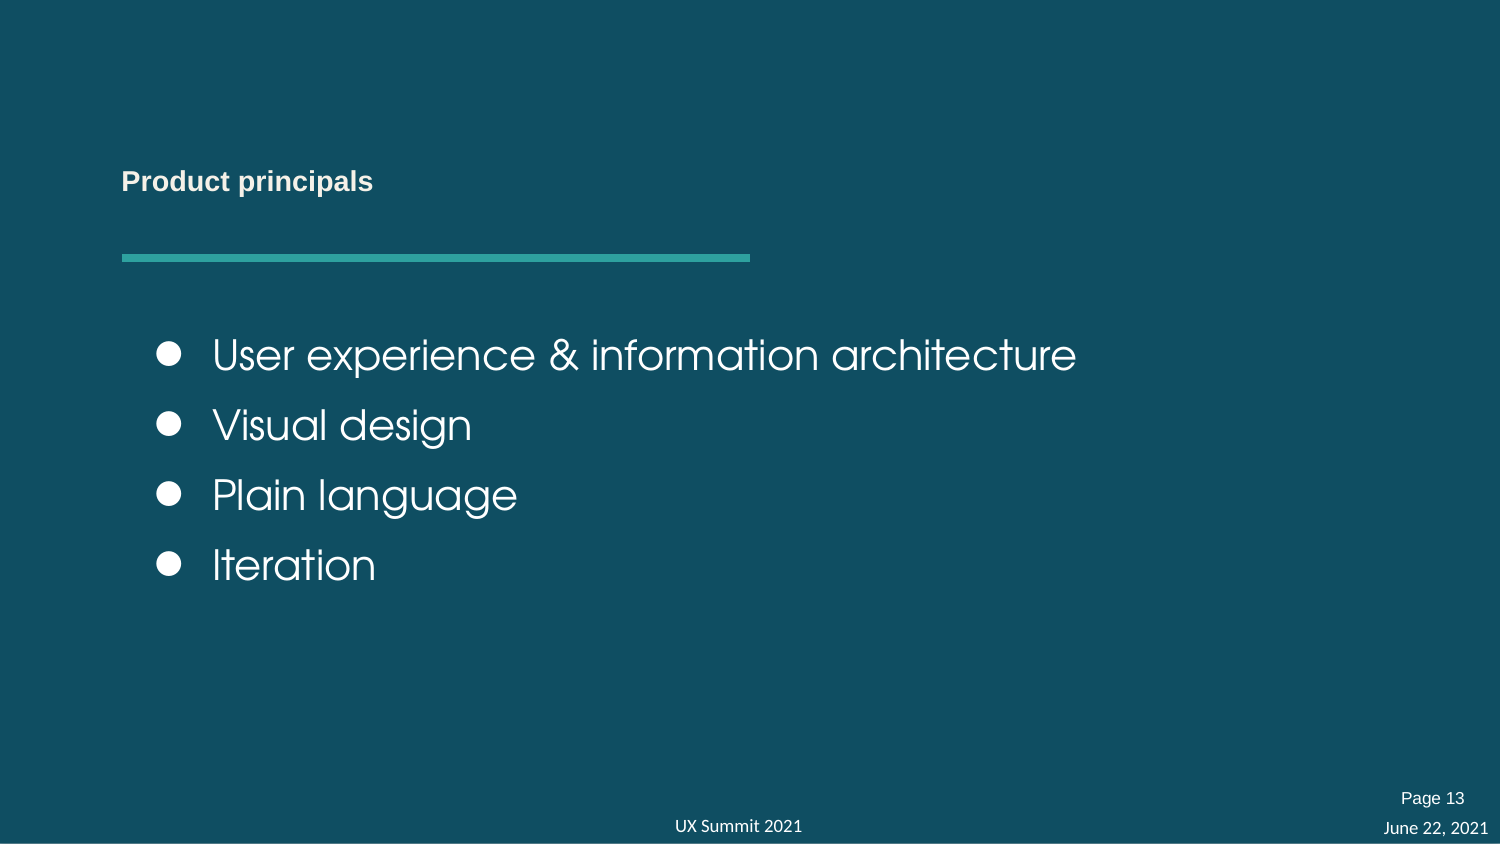

# Product principals
User experience & information architecture
Visual design
Plain language
Iteration
Page 13
UX Summit 2021
June 22, 2021